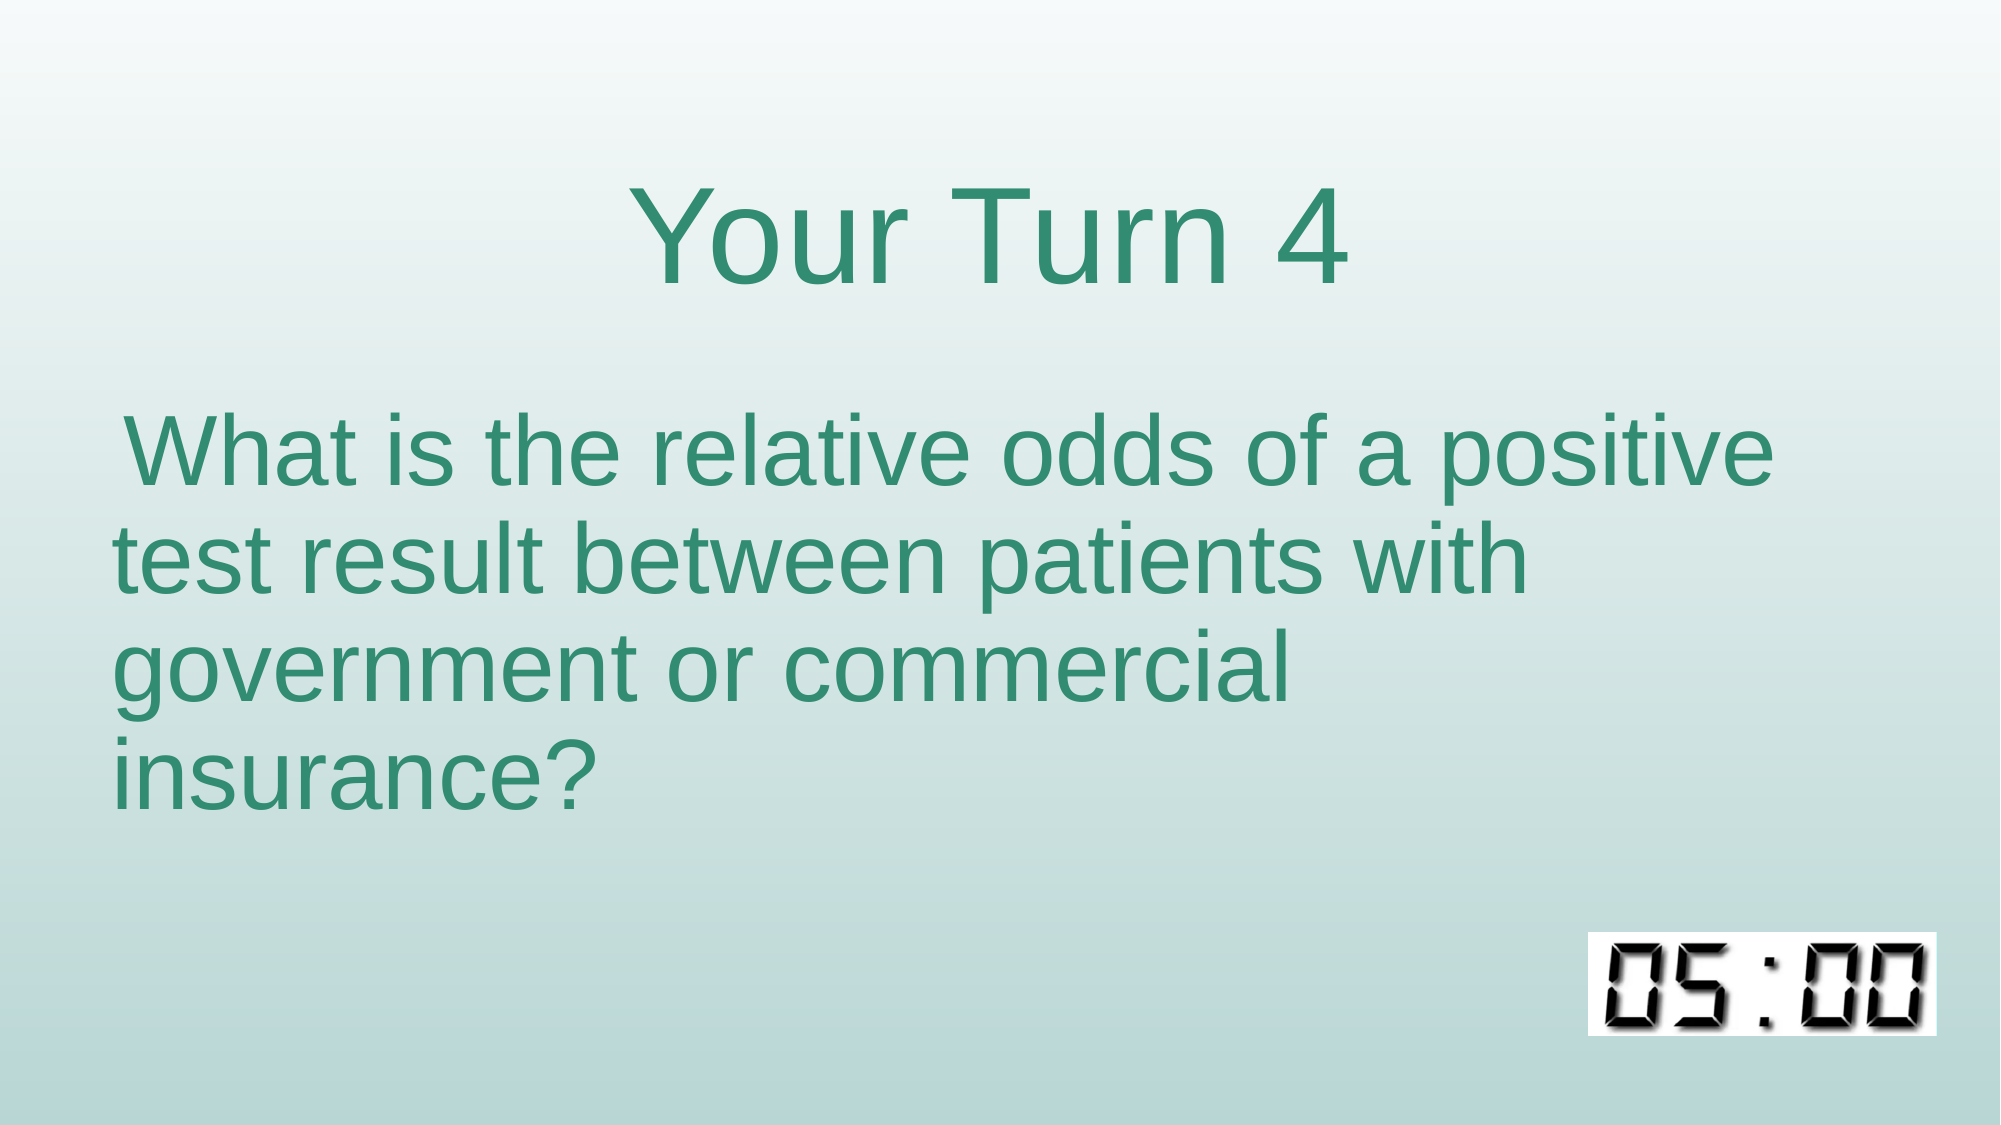

# Your Turn 4
What is the relative odds of a positive test result between patients with government or commercial insurance?